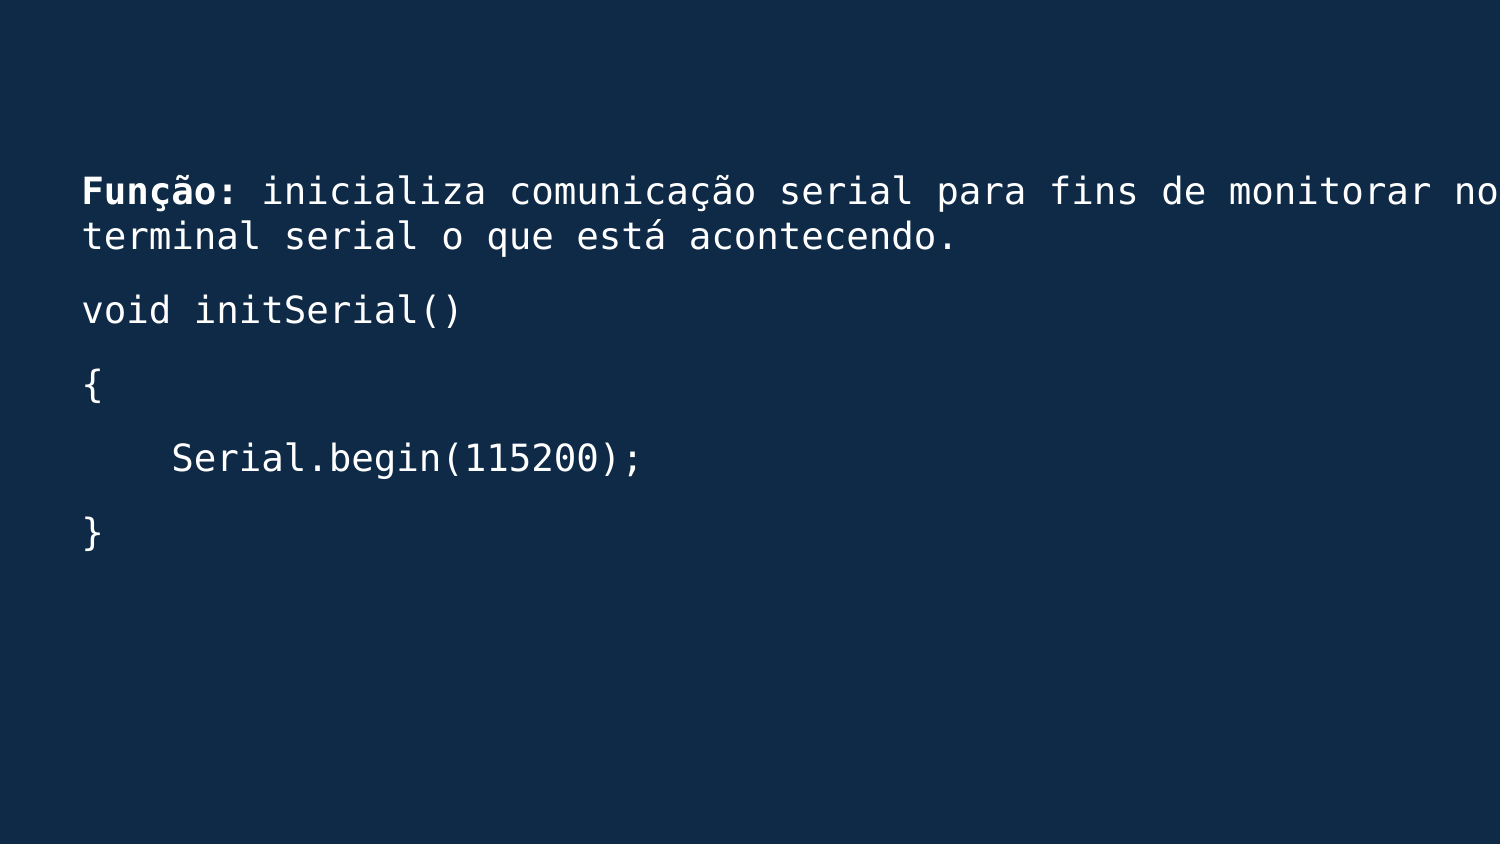

Função: inicializa comunicação serial para fins de monitorar no terminal serial o que está acontecendo.
void initSerial()
{
    Serial.begin(115200);
}